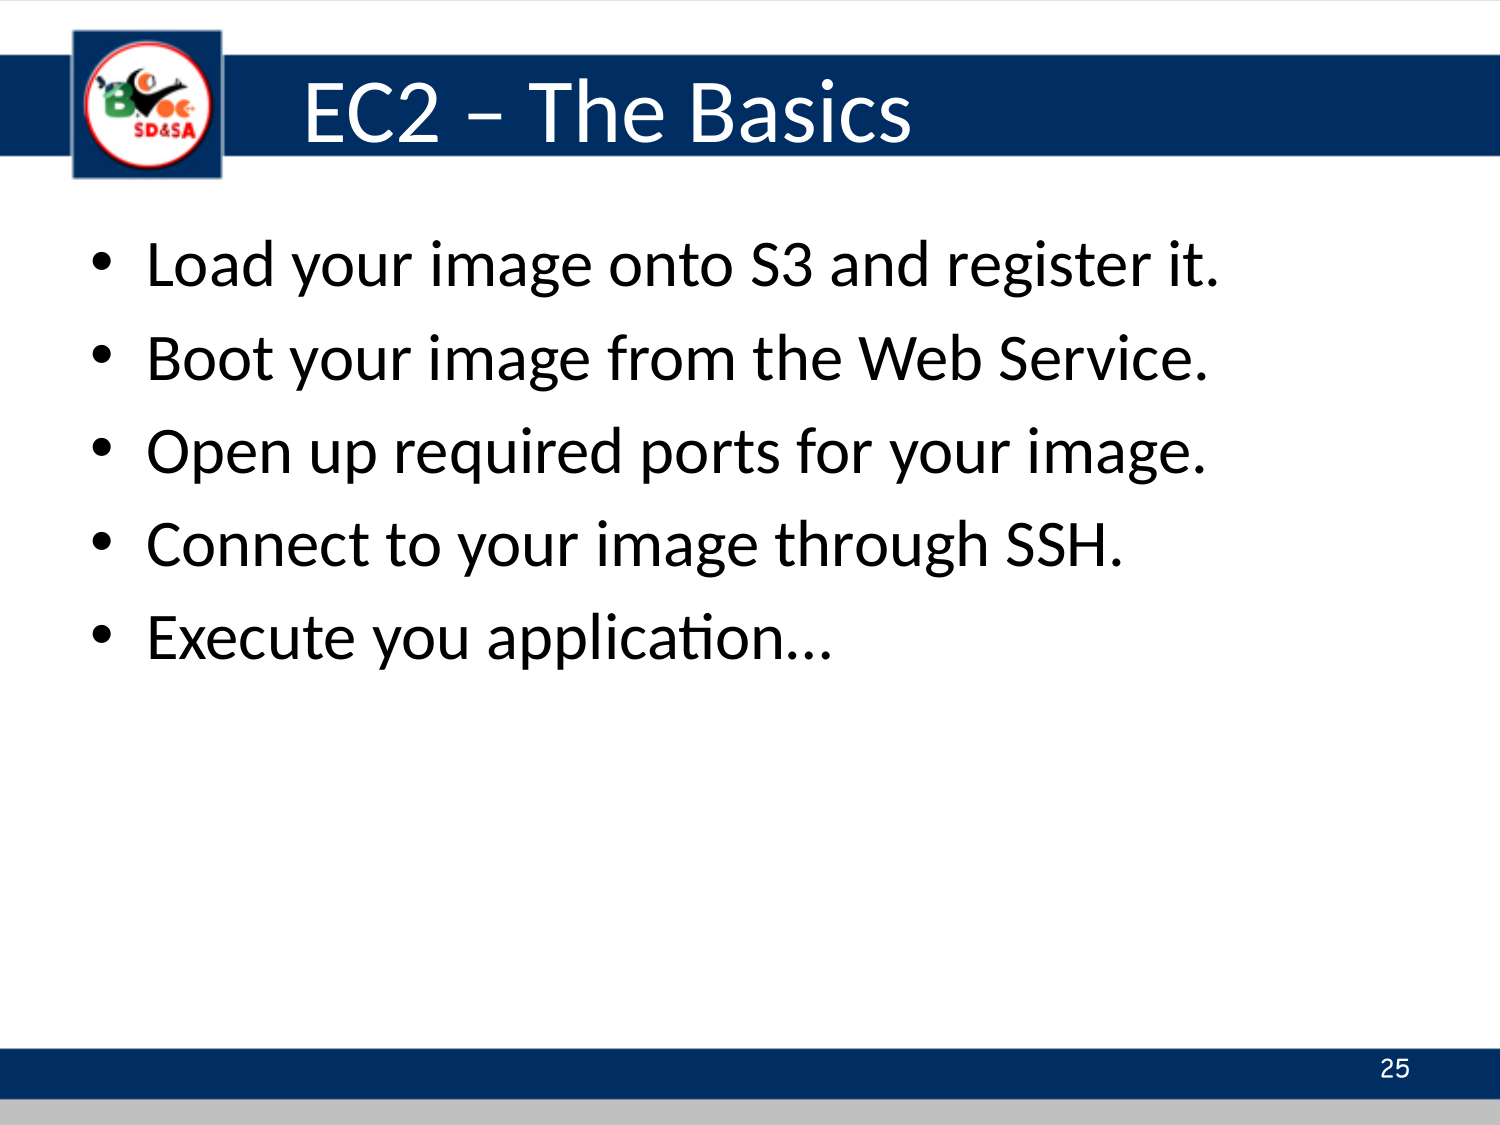

# EC2 – The Basics
Load your image onto S3 and register it.
Boot your image from the Web Service.
Open up required ports for your image.
Connect to your image through SSH.
Execute you application…

25